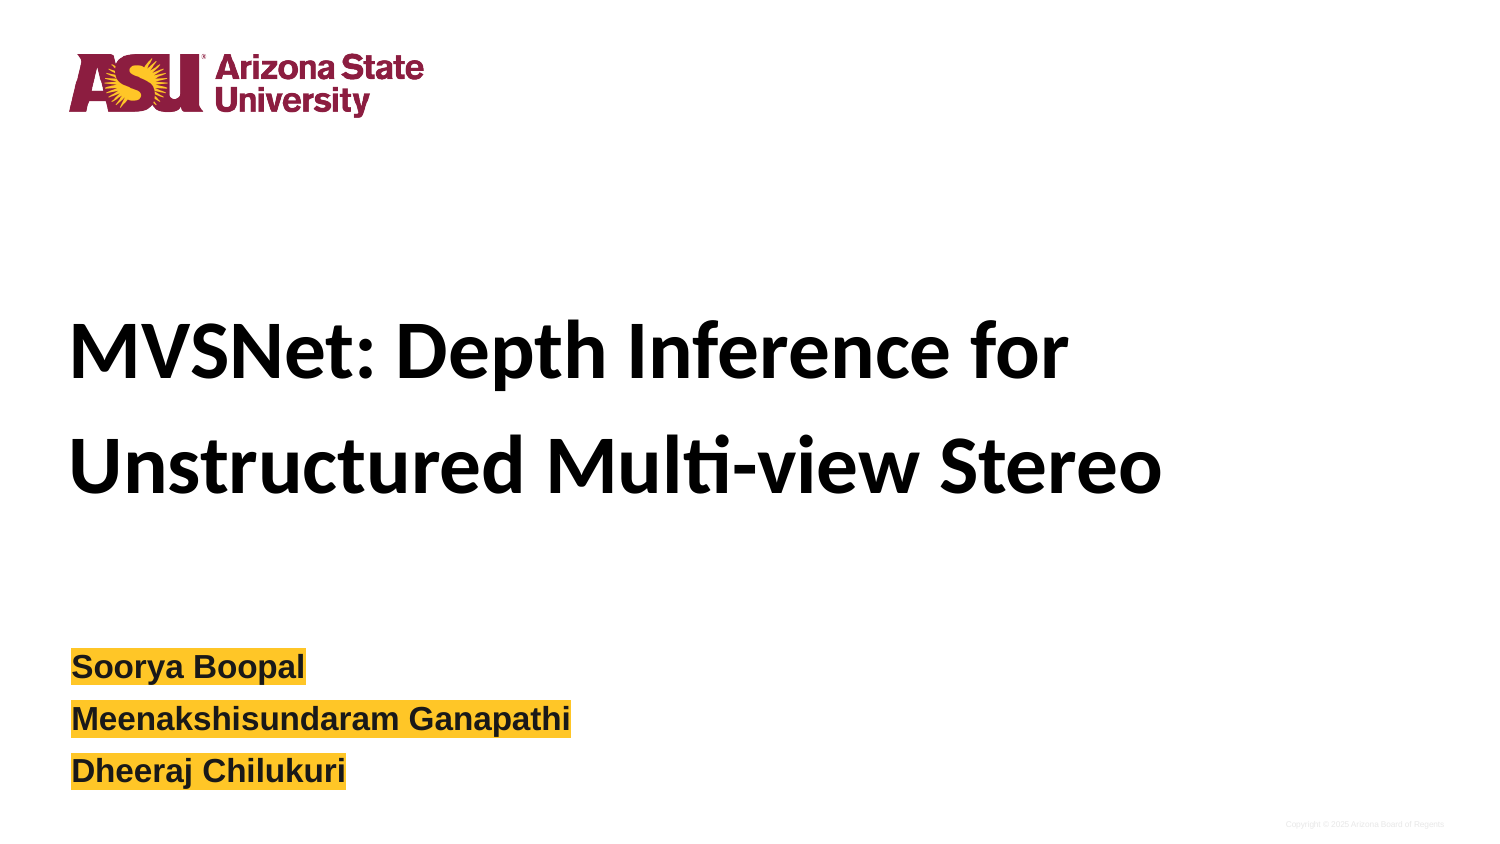

# MVSNet: Depth Inference for
Unstructured Multi-view Stereo

Soorya Boopal
Meenakshisundaram Ganapathi
Dheeraj Chilukuri